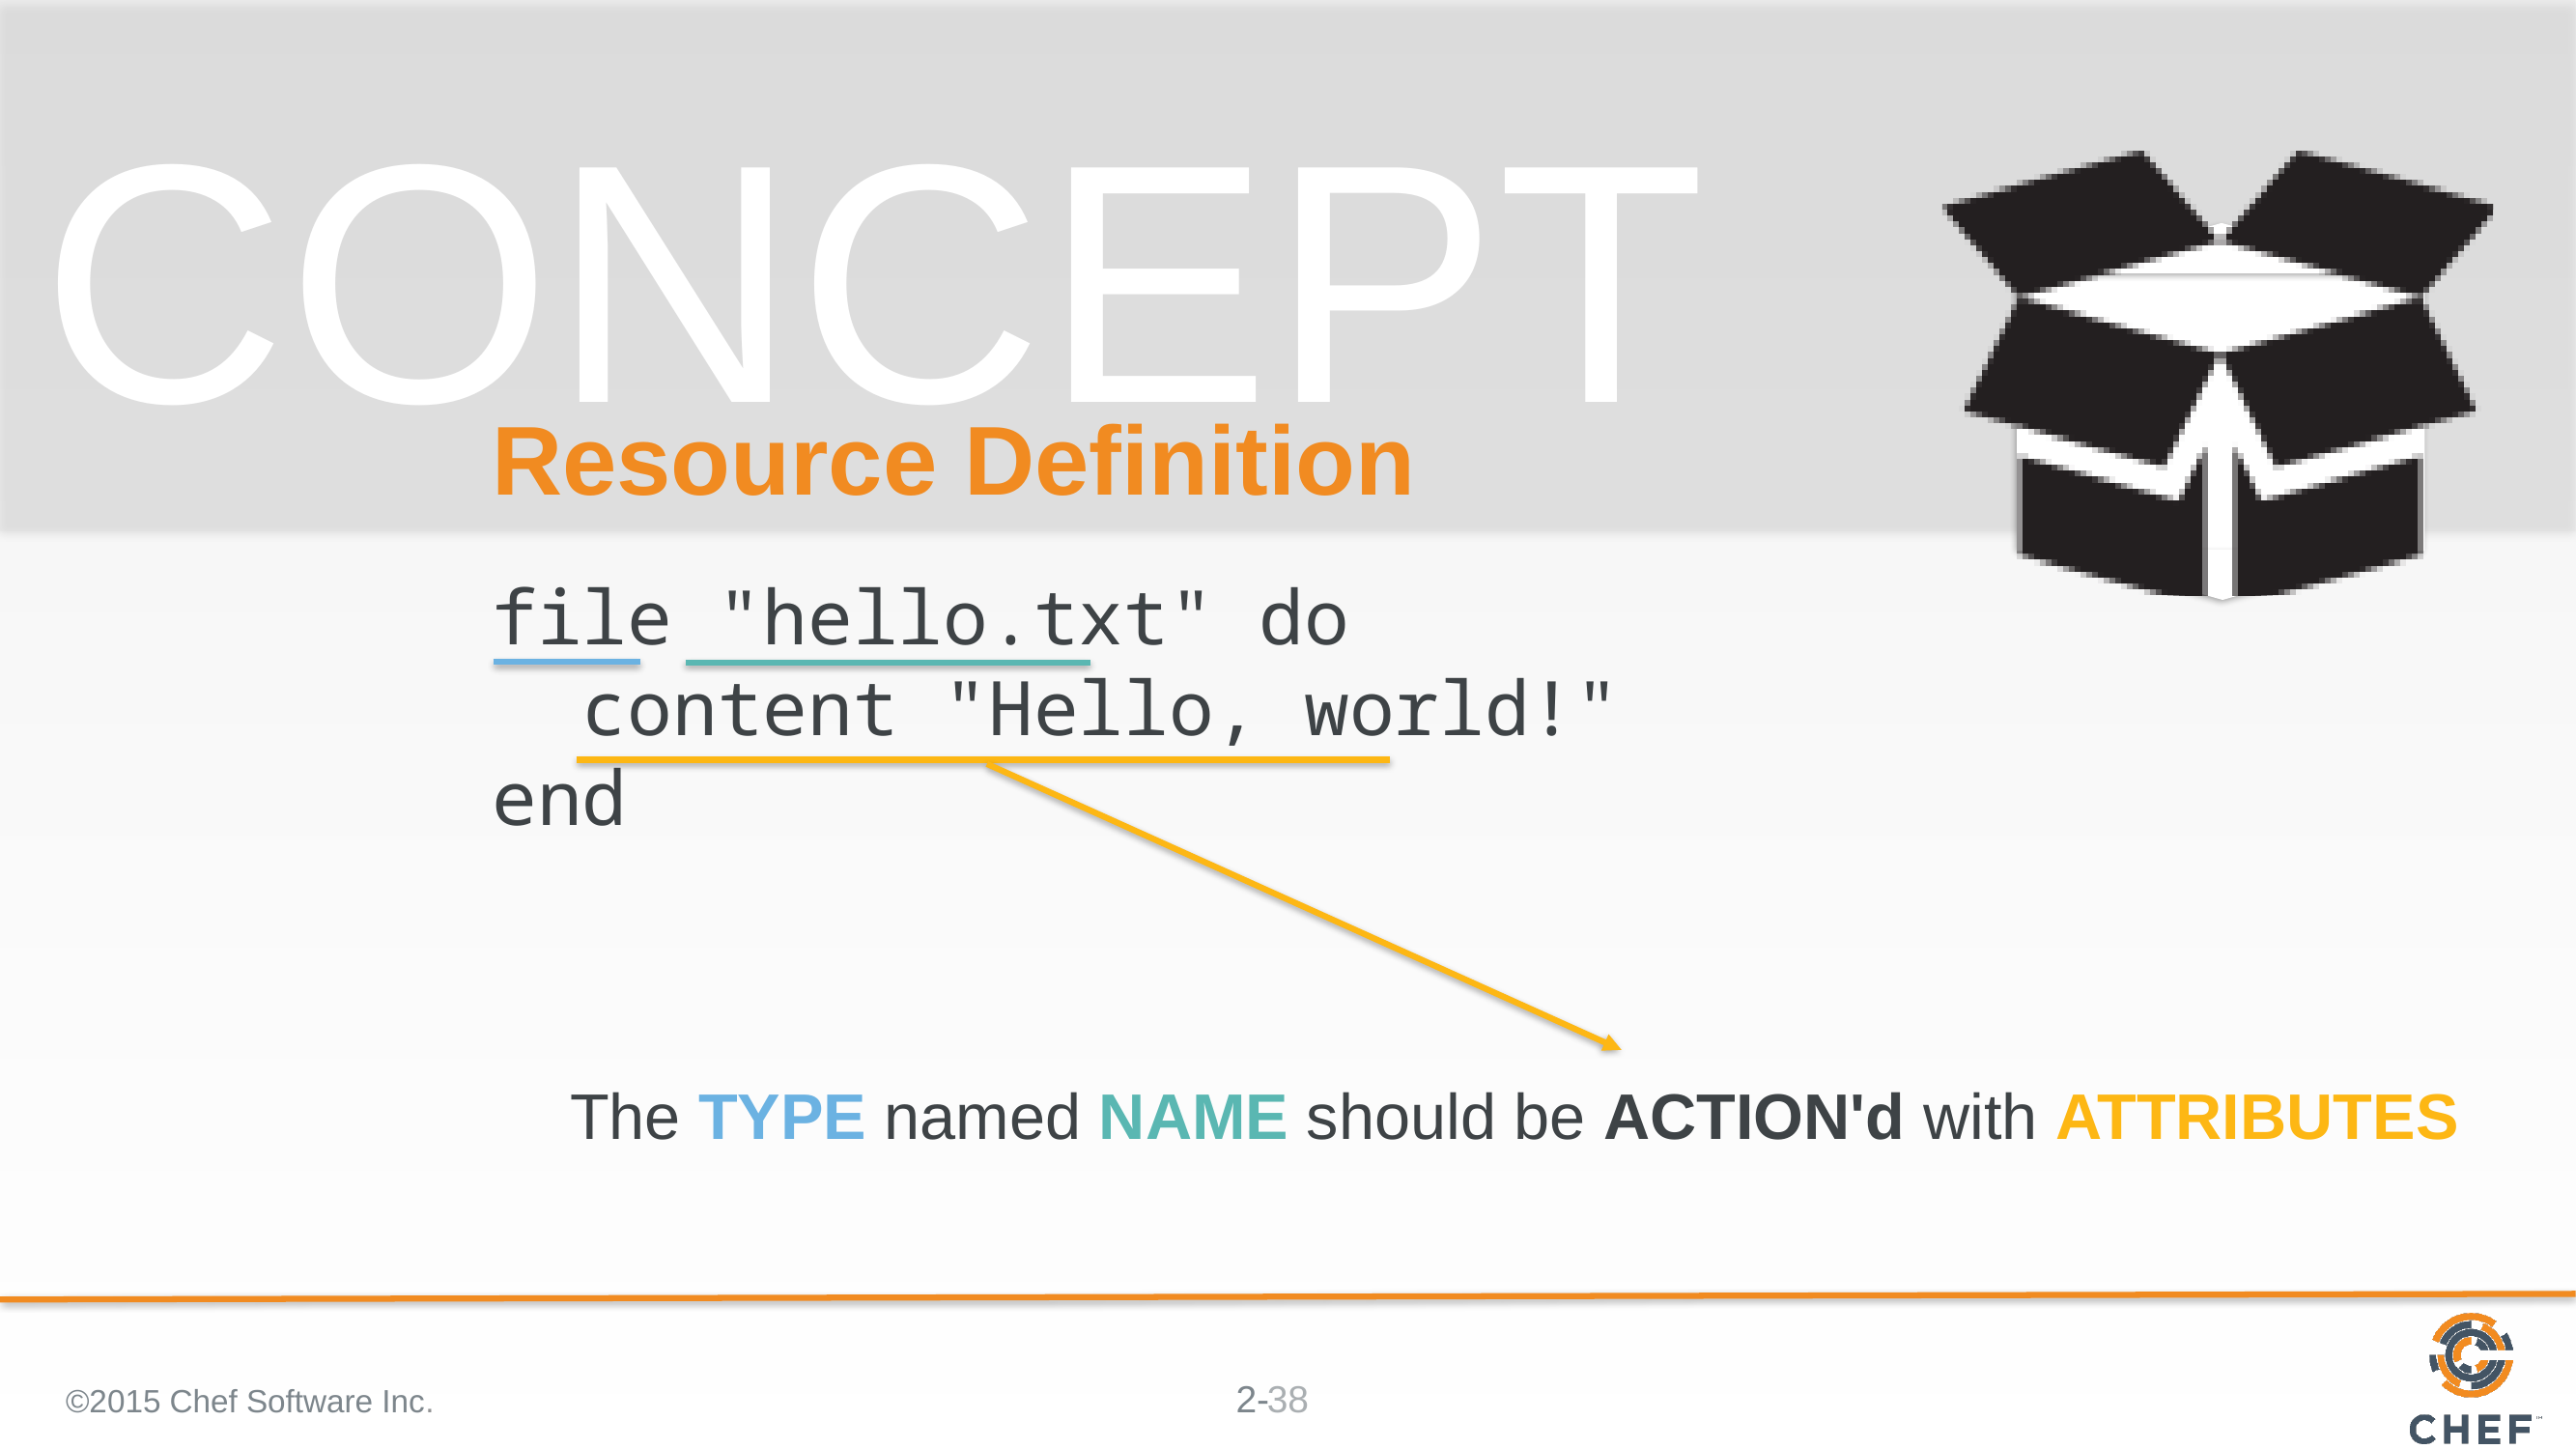

# Resource Definition
file "hello.txt" do
  content "Hello, world!"
end
The TYPE named NAME should be ACTION'd with ATTRIBUTES

©2015 Chef Software Inc.
38